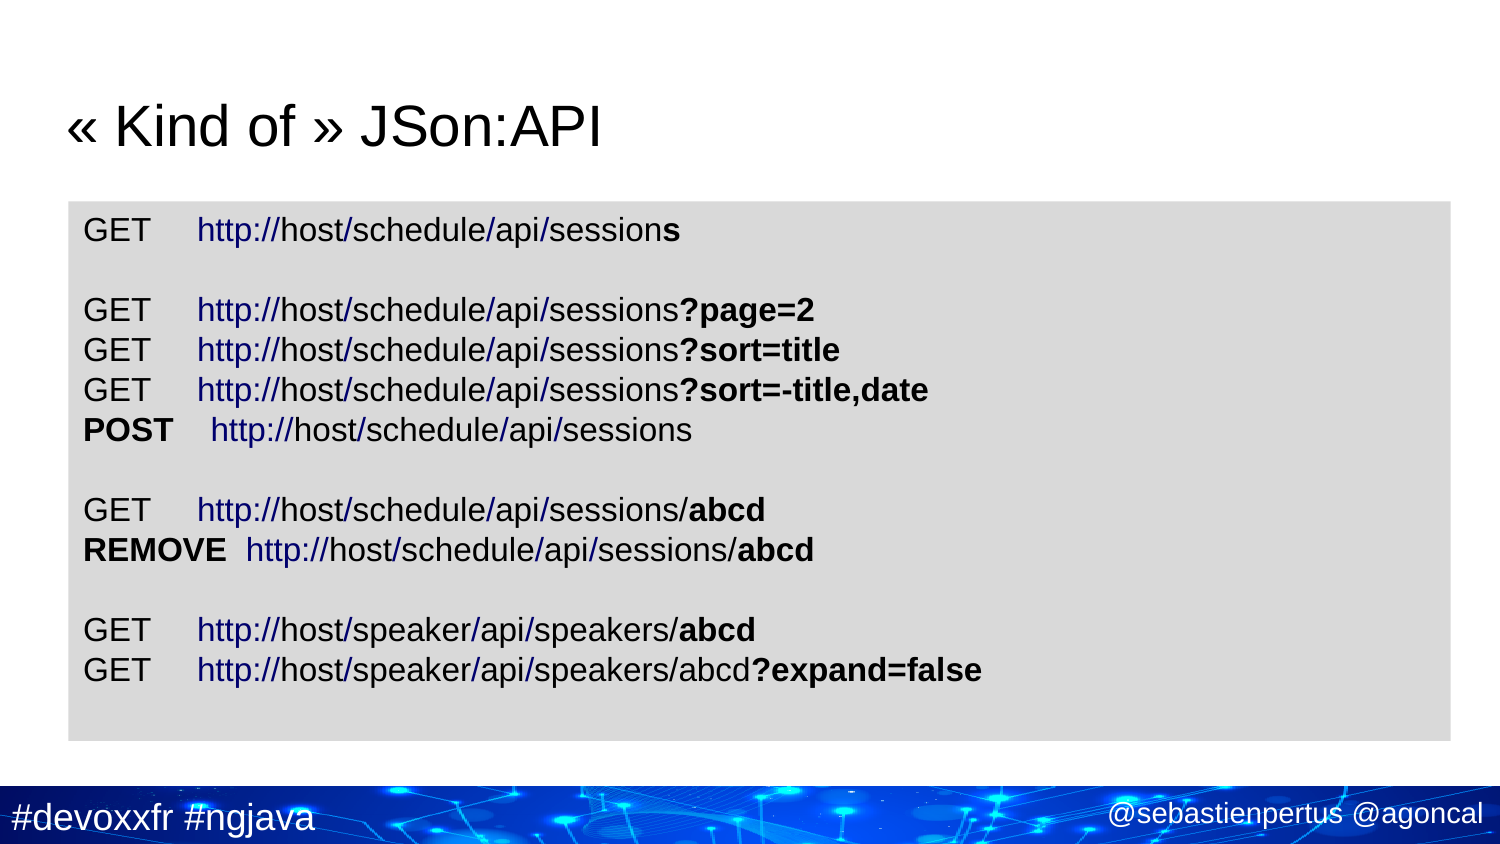

# « Kind of » JSon:API
GET     http://host/schedule/api/sessions
GET     http://host/schedule/api/sessions?page=2
GET     http://host/schedule/api/sessions?sort=title
GET     http://host/schedule/api/sessions?sort=-title,date
POST    http://host/schedule/api/sessions
GET     http://host/schedule/api/sessions/abcd
REMOVE  http://host/schedule/api/sessions/abcd
GET     http://host/speaker/api/speakers/abcd
GET     http://host/speaker/api/speakers/abcd?expand=false